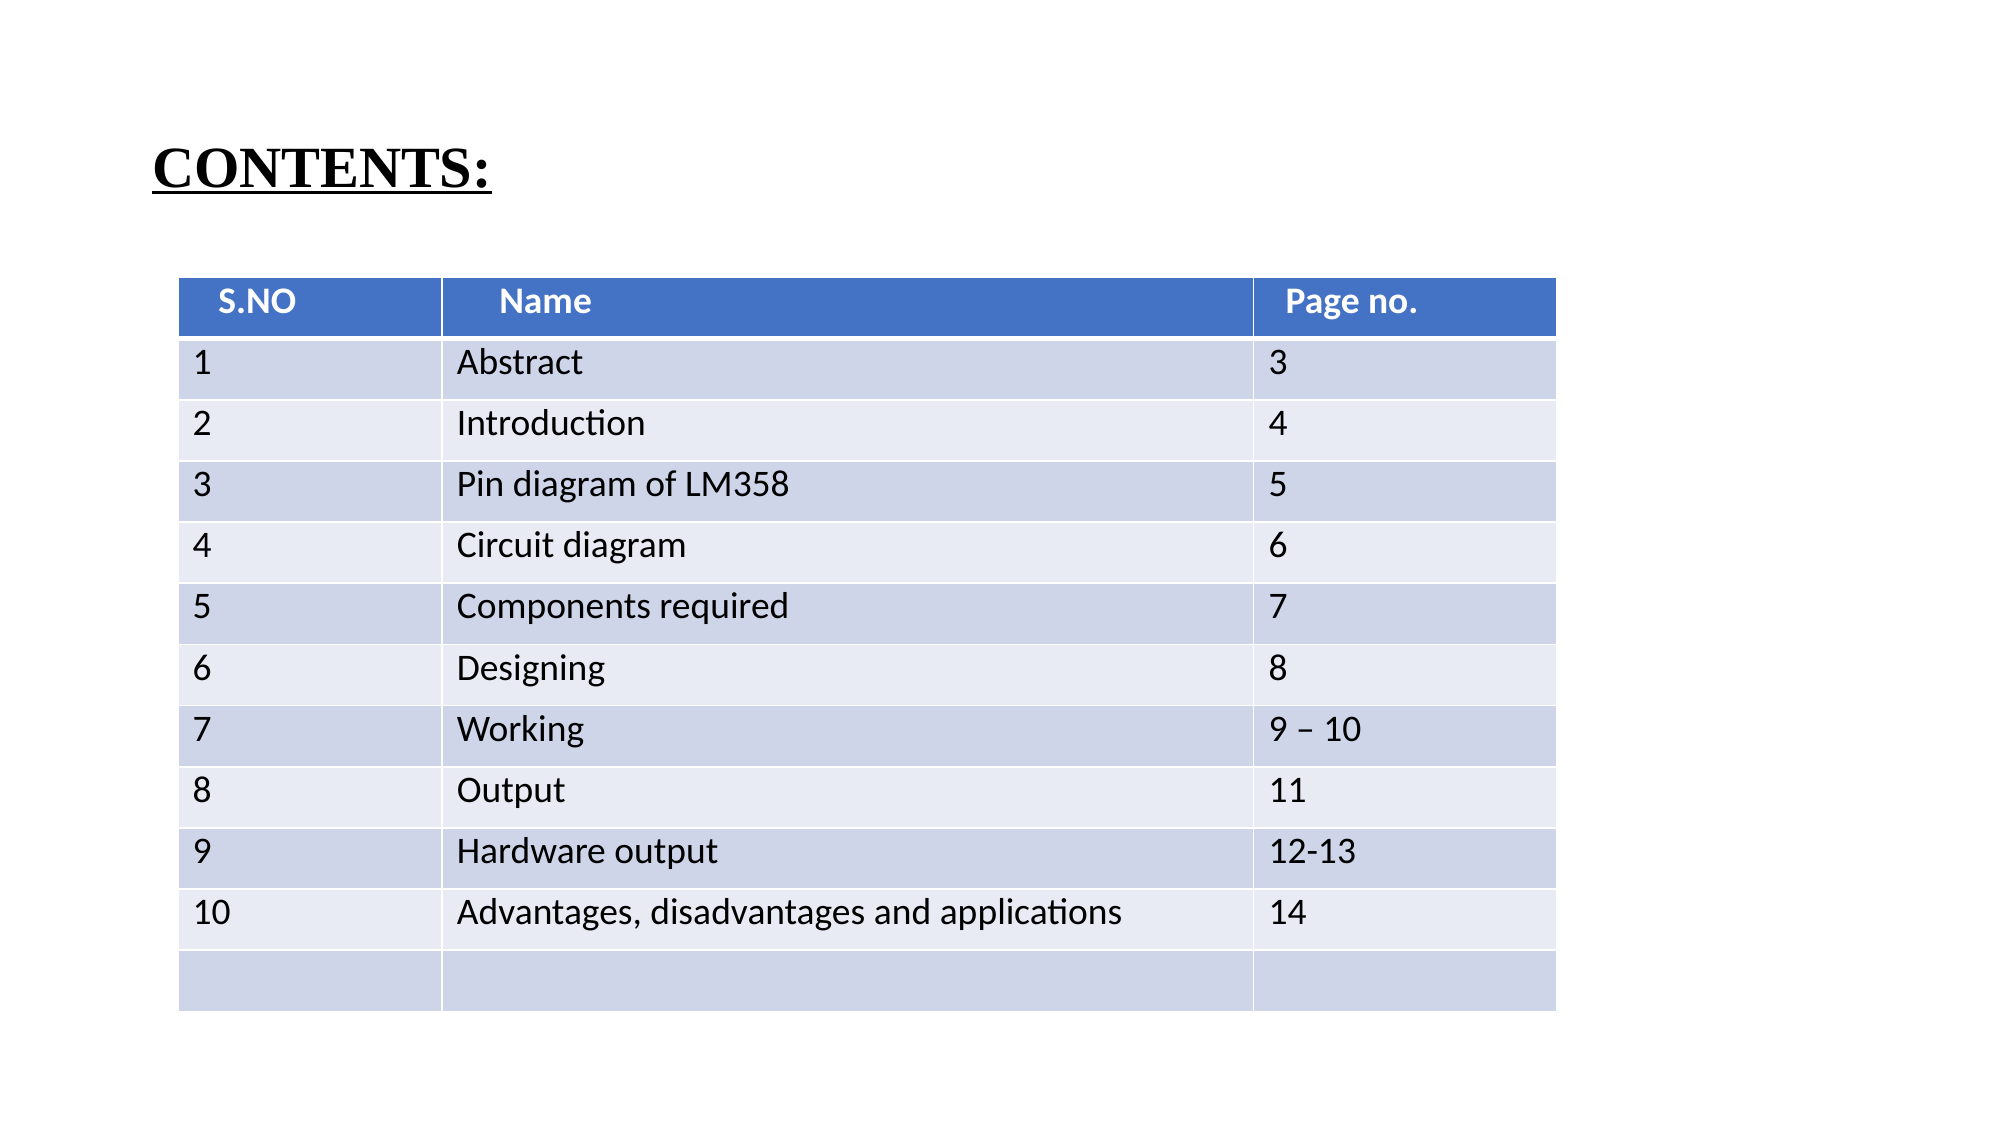

# CONTENTS:
| S.NO | Name | Page no. |
| --- | --- | --- |
| 1 | Abstract | 3 |
| 2 | Introduction | 4 |
| 3 | Pin diagram of LM358 | 5 |
| 4 | Circuit diagram | 6 |
| 5 | Components required | 7 |
| 6 | Designing | 8 |
| 7 | Working | 9 – 10 |
| 8 | Output | 11 |
| 9 | Hardware output | 12-13 |
| 10 | Advantages, disadvantages and applications | 14 |
|  |  |  |